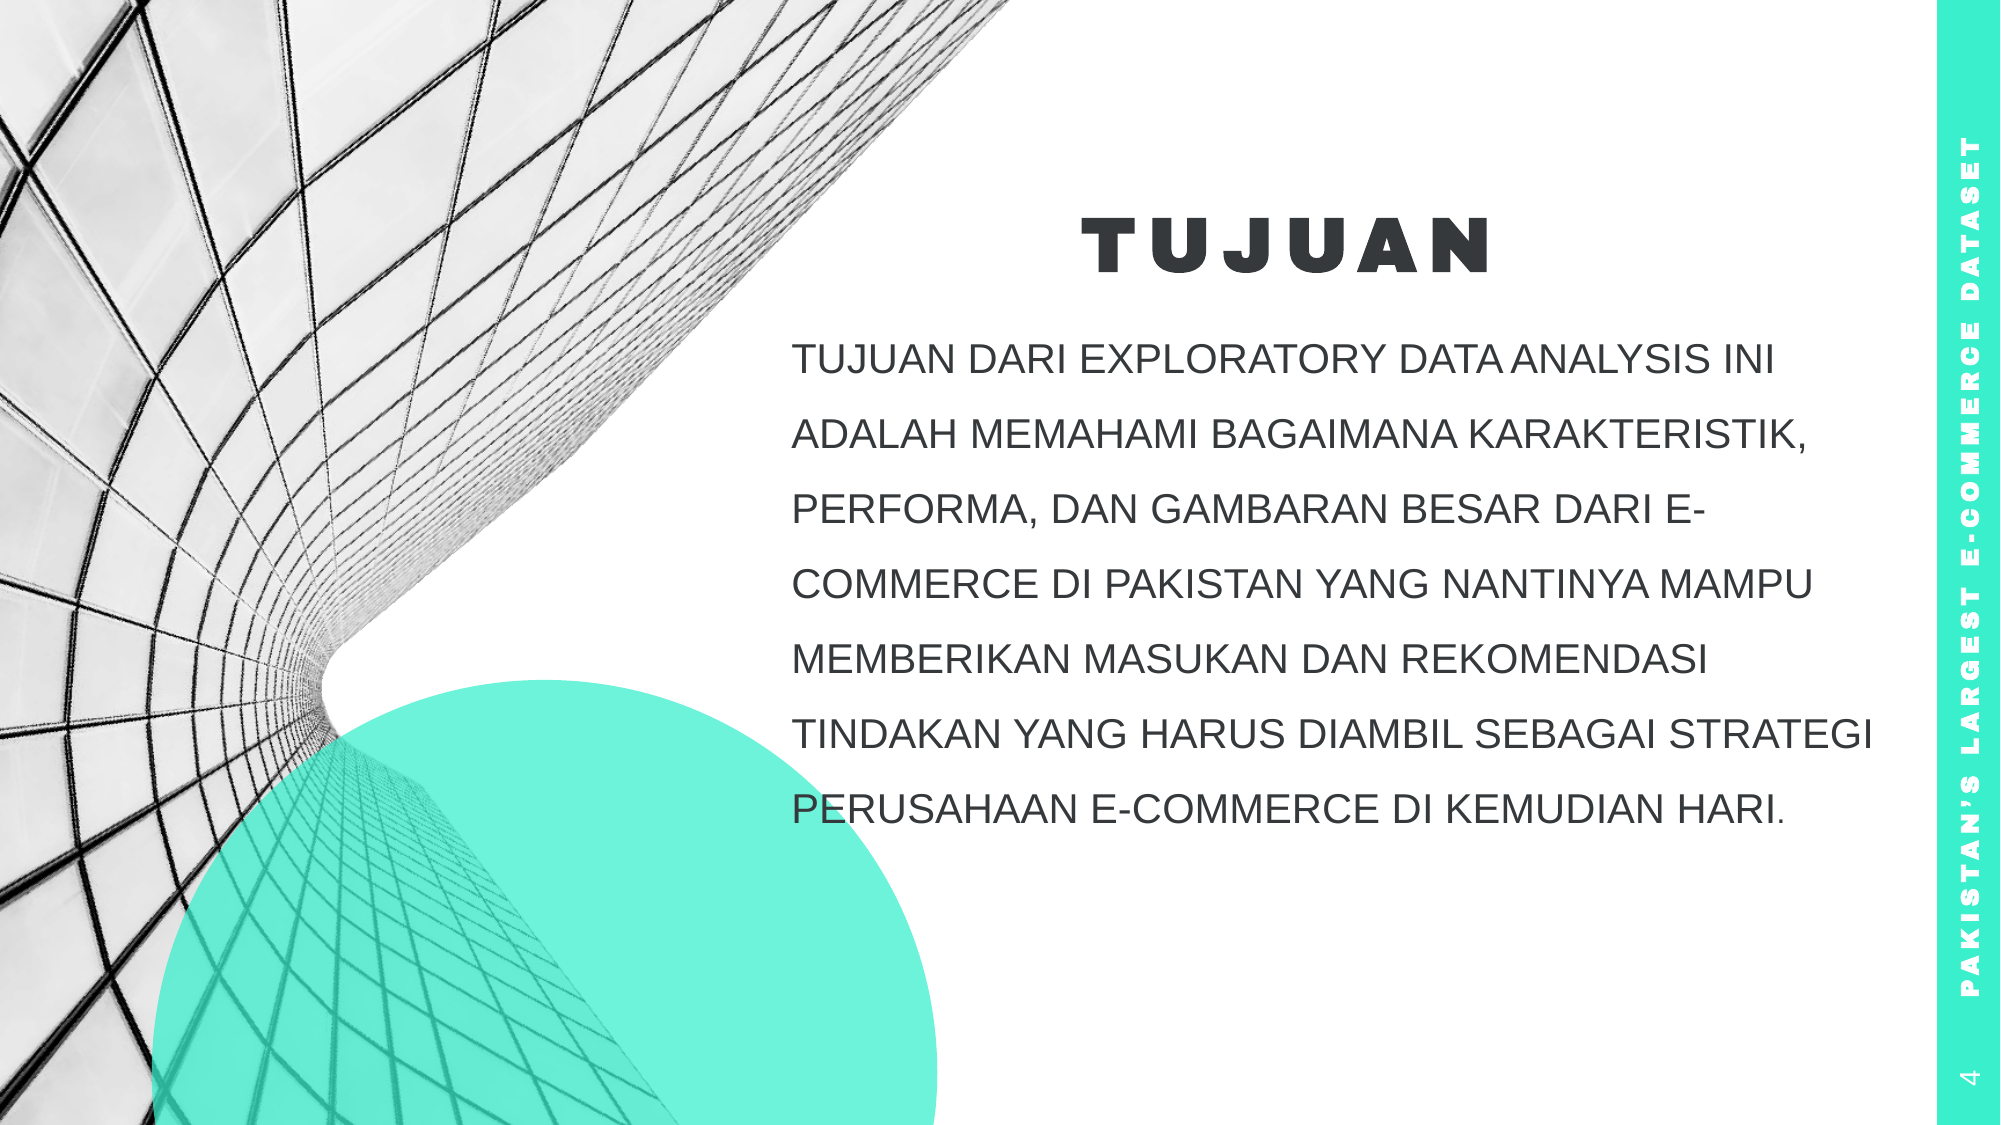

# Tujuan
Tujuan dari exploratory data analysis ini adalah memahami bagaimana karakteristik, performa, dan Gambaran besar dari e-commerce di Pakistan yang nantinya mampu memberikan masukan dan rekomendasi tindakan yang harus diambil sebagai strategi perusahaan e-commerce di kemudian hari.
Pakistan’s Largest E-Commerce dataSet
4